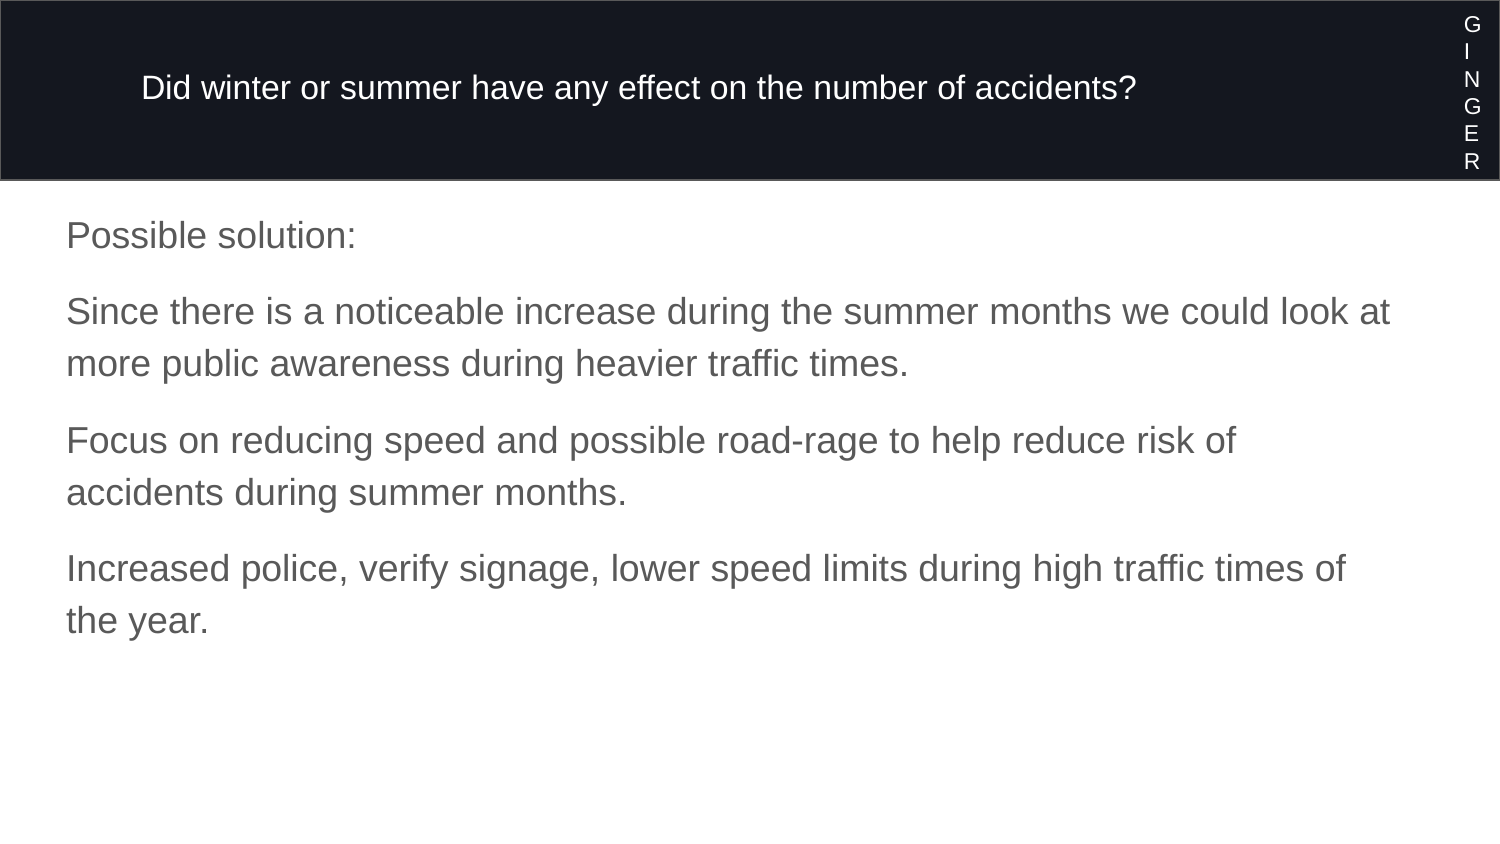

GINGER
# Did winter or summer have any effect on the number of accidents?
Possible solution:
Since there is a noticeable increase during the summer months we could look at more public awareness during heavier traffic times.
Focus on reducing speed and possible road-rage to help reduce risk of accidents during summer months.
Increased police, verify signage, lower speed limits during high traffic times of the year.